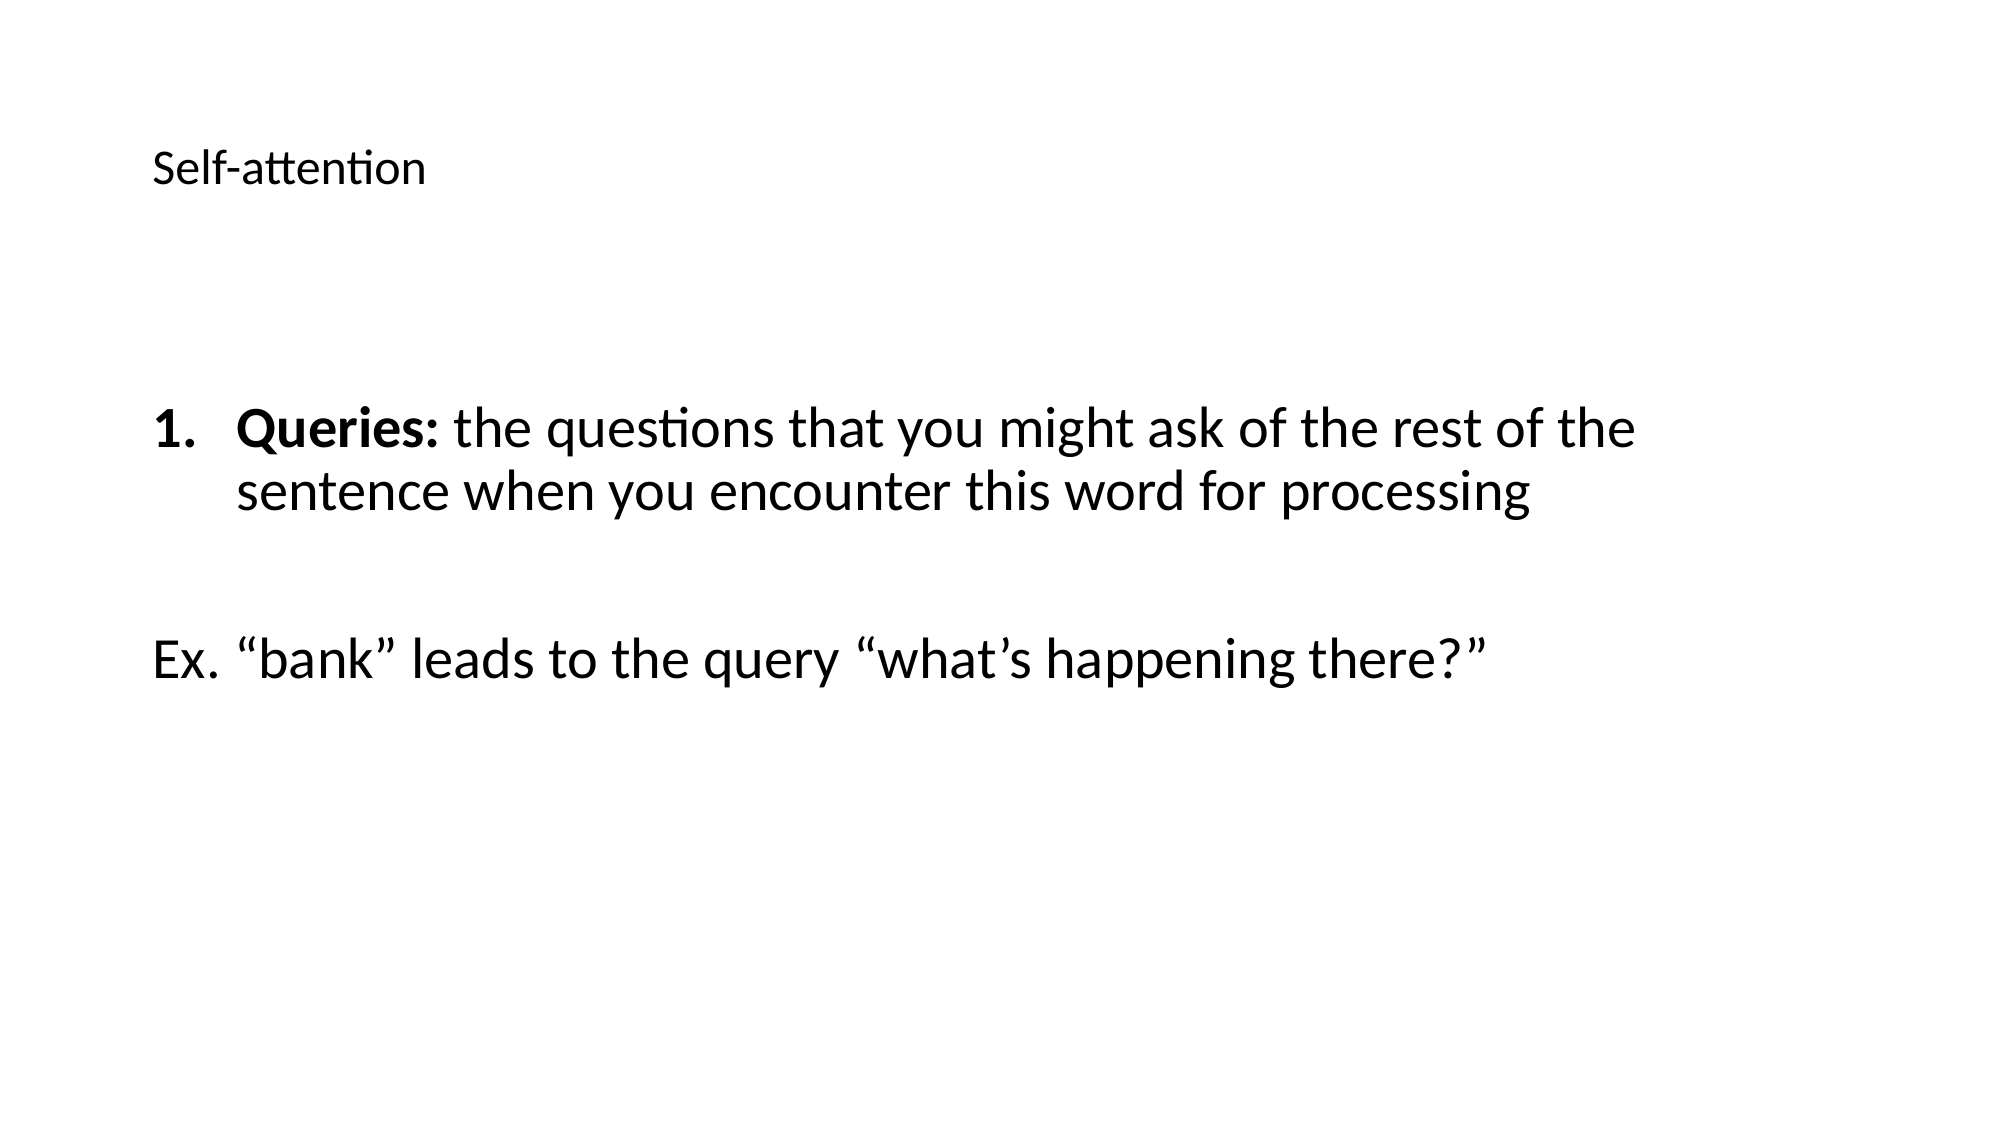

# Self-attention

Queries: the questions that you might ask of the rest of the sentence when you encounter this word for processing

Ex. “bank” leads to the query “what’s happening there?”